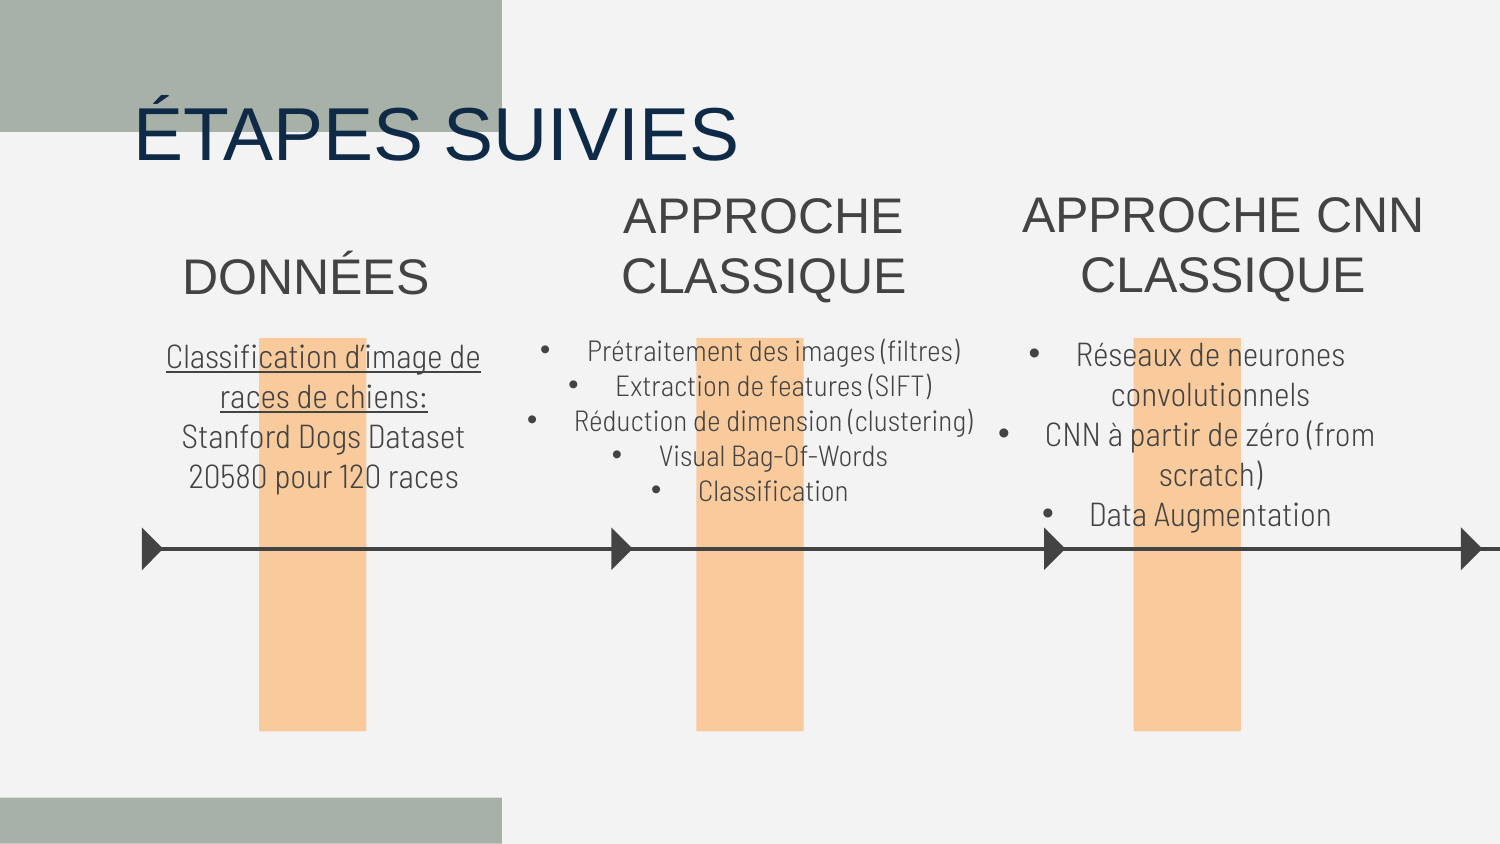

# ÉTAPES SUIVIES
APPROCHE CNN CLASSIQUE
APPROCHE CLASSIQUE
DONNÉES
Prétraitement des images (filtres)
Extraction de features (SIFT)
Réduction de dimension (clustering)
Visual Bag-Of-Words
Classification
Réseaux de neurones convolutionnels
CNN à partir de zéro (from scratch)
Data Augmentation

Classification d’image de races de chiens:
Stanford Dogs Dataset
20580 pour 120 races